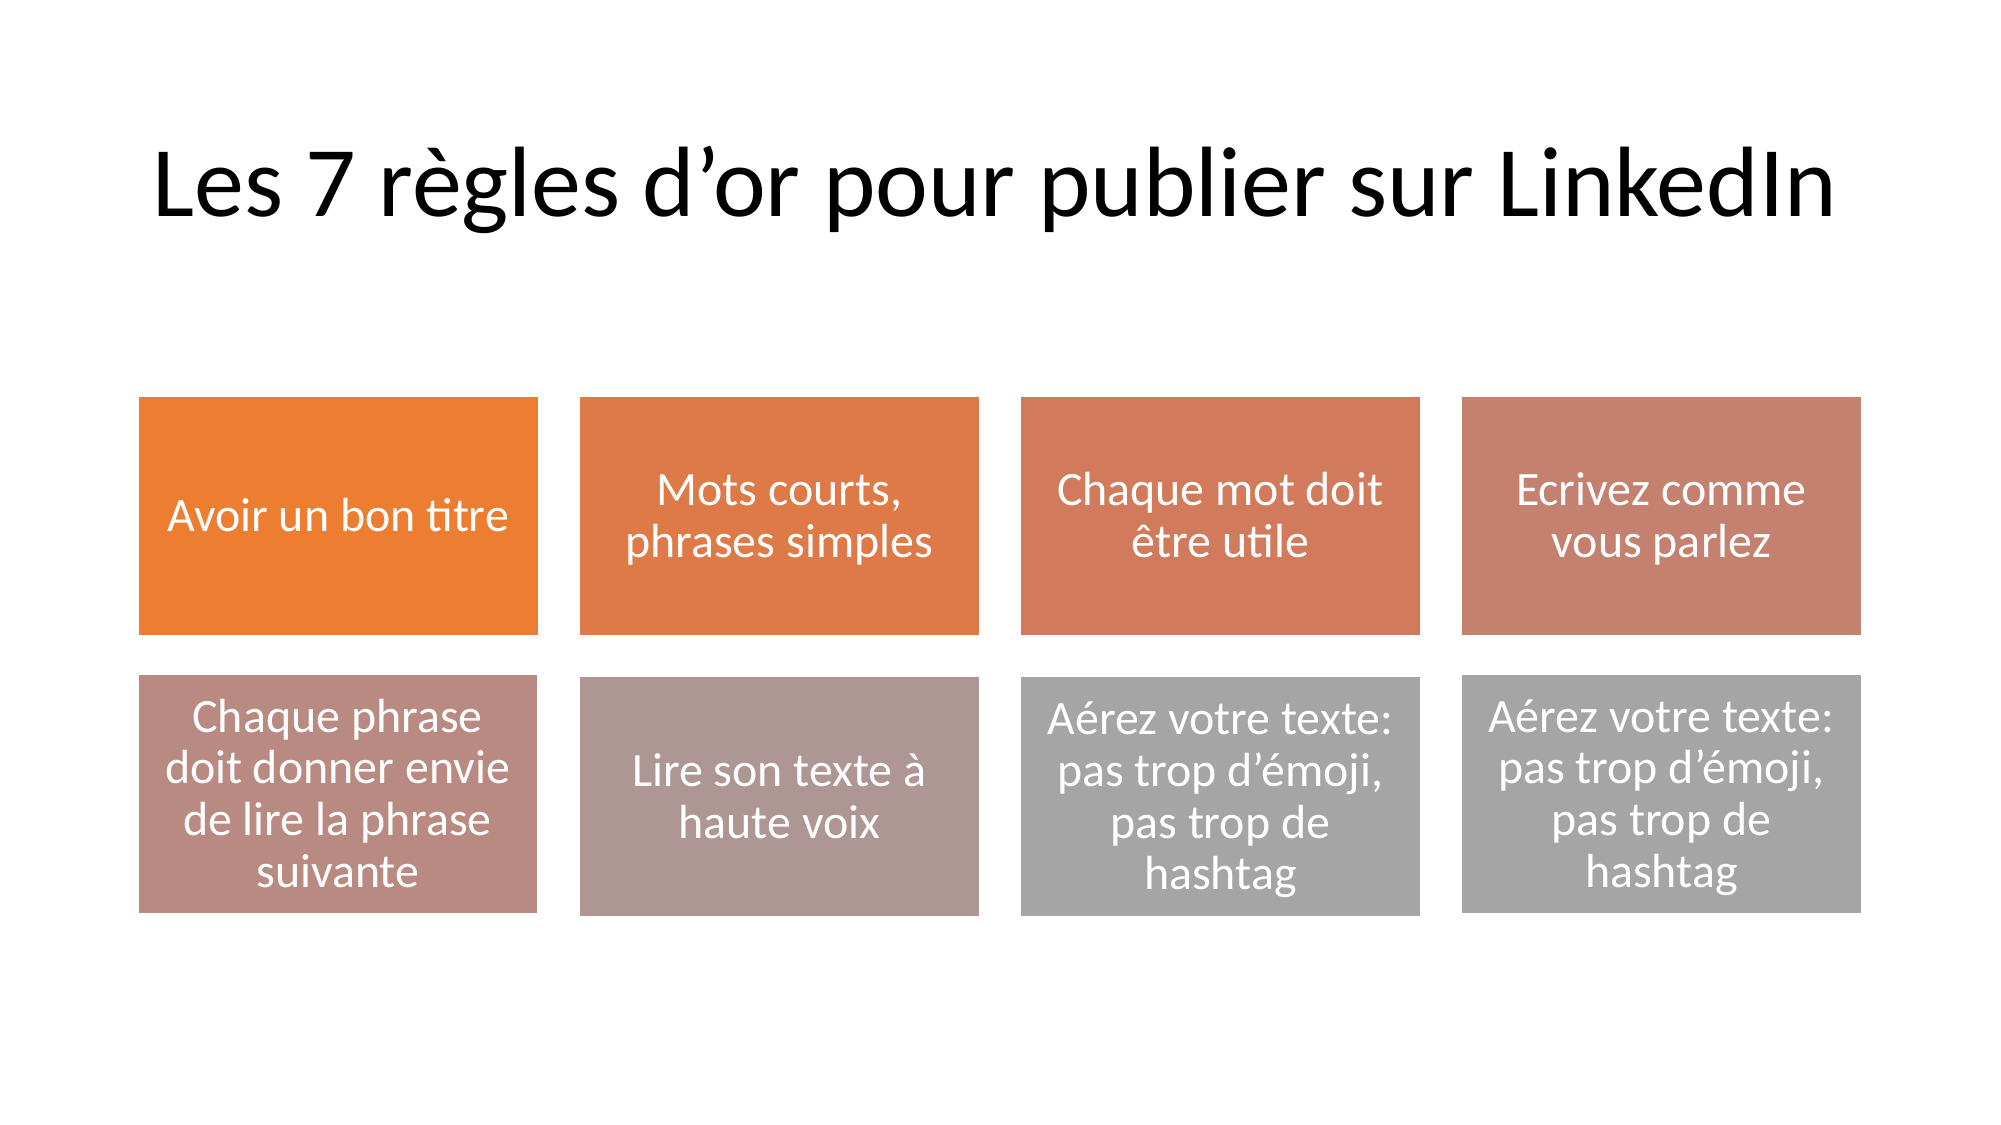

# Les 7 règles d’or pour publier sur LinkedIn
Avoir un bon titre
Mots courts, phrases simples
Chaque mot doit être utile
Ecrivez comme vous parlez
Aérez votre texte: pas trop d’émoji, pas trop de hashtag
Chaque phrase doit donner envie de lire la phrase suivante
Lire son texte à haute voix
Aérez votre texte: pas trop d’émoji, pas trop de hashtag